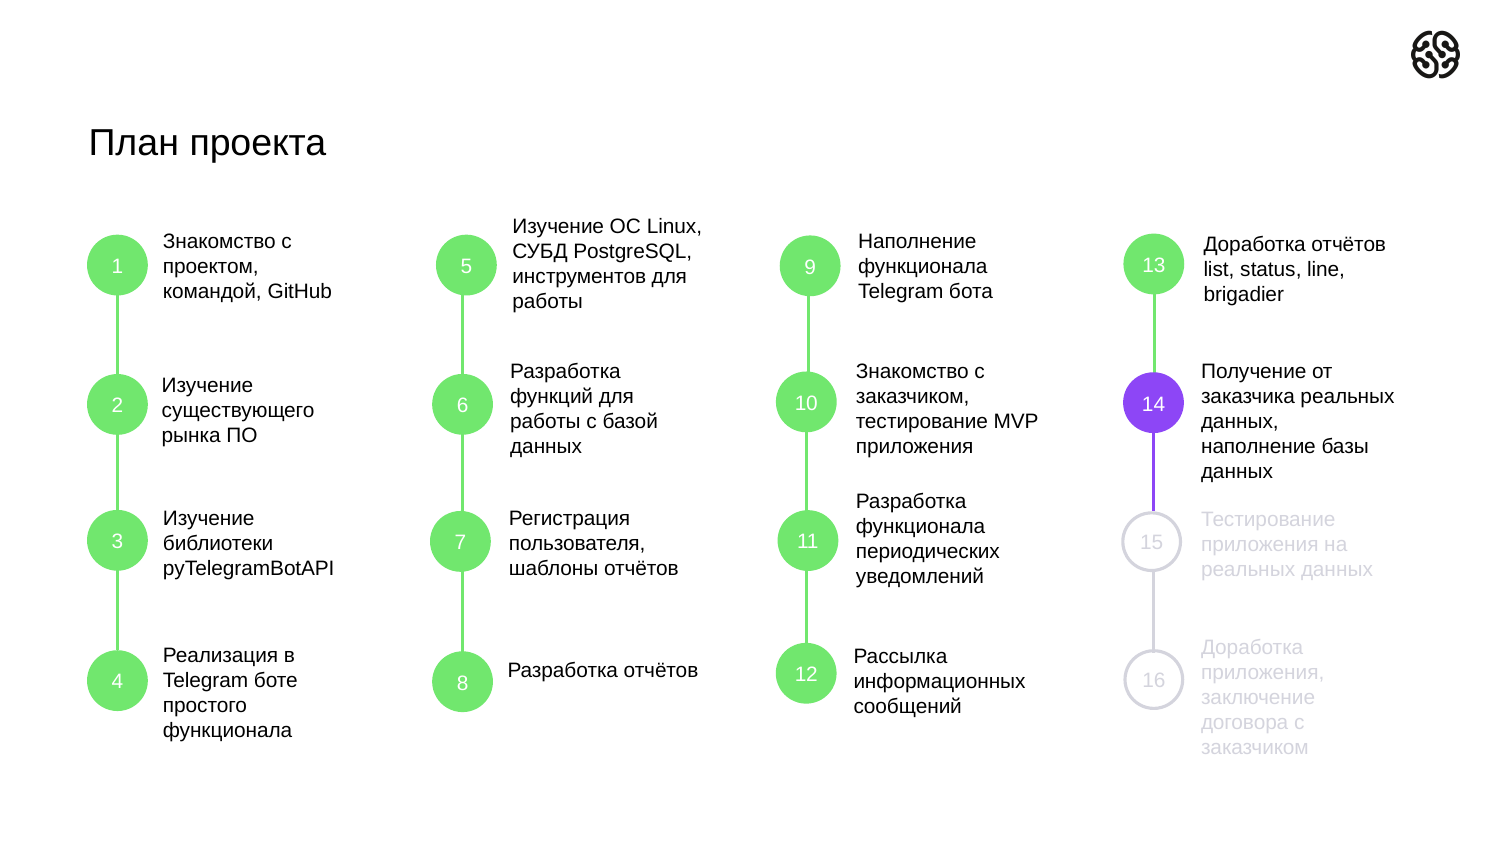

# План проекта
Изучение ОС Linux, СУБД PostgreSQL, инструментов для работы
Знакомство с проектом, командой, GitHub
Наполнение функционала Telegram бота
Доработка отчётов list, status, line, brigadier
13
1
5
9
Разработка функций для работы с базой данных
Знакомство с заказчиком, тестирование MVP приложения
Получение от заказчика реальных данных, наполнение базы данных
Изучение существующего рынка ПО
10
14
6
2
Разработка функционала периодических уведомлений
Изучение библиотеки pyTelegramBotAPI
Регистрация пользователя, шаблоны отчётов
Тестирование приложения на реальных данных

3
11
7
15
Доработка приложения, заключение договора с заказчиком

Реализация в Telegram боте простого функционала
Рассылка информационных сообщений
Разработка отчётов
12
16
4
8